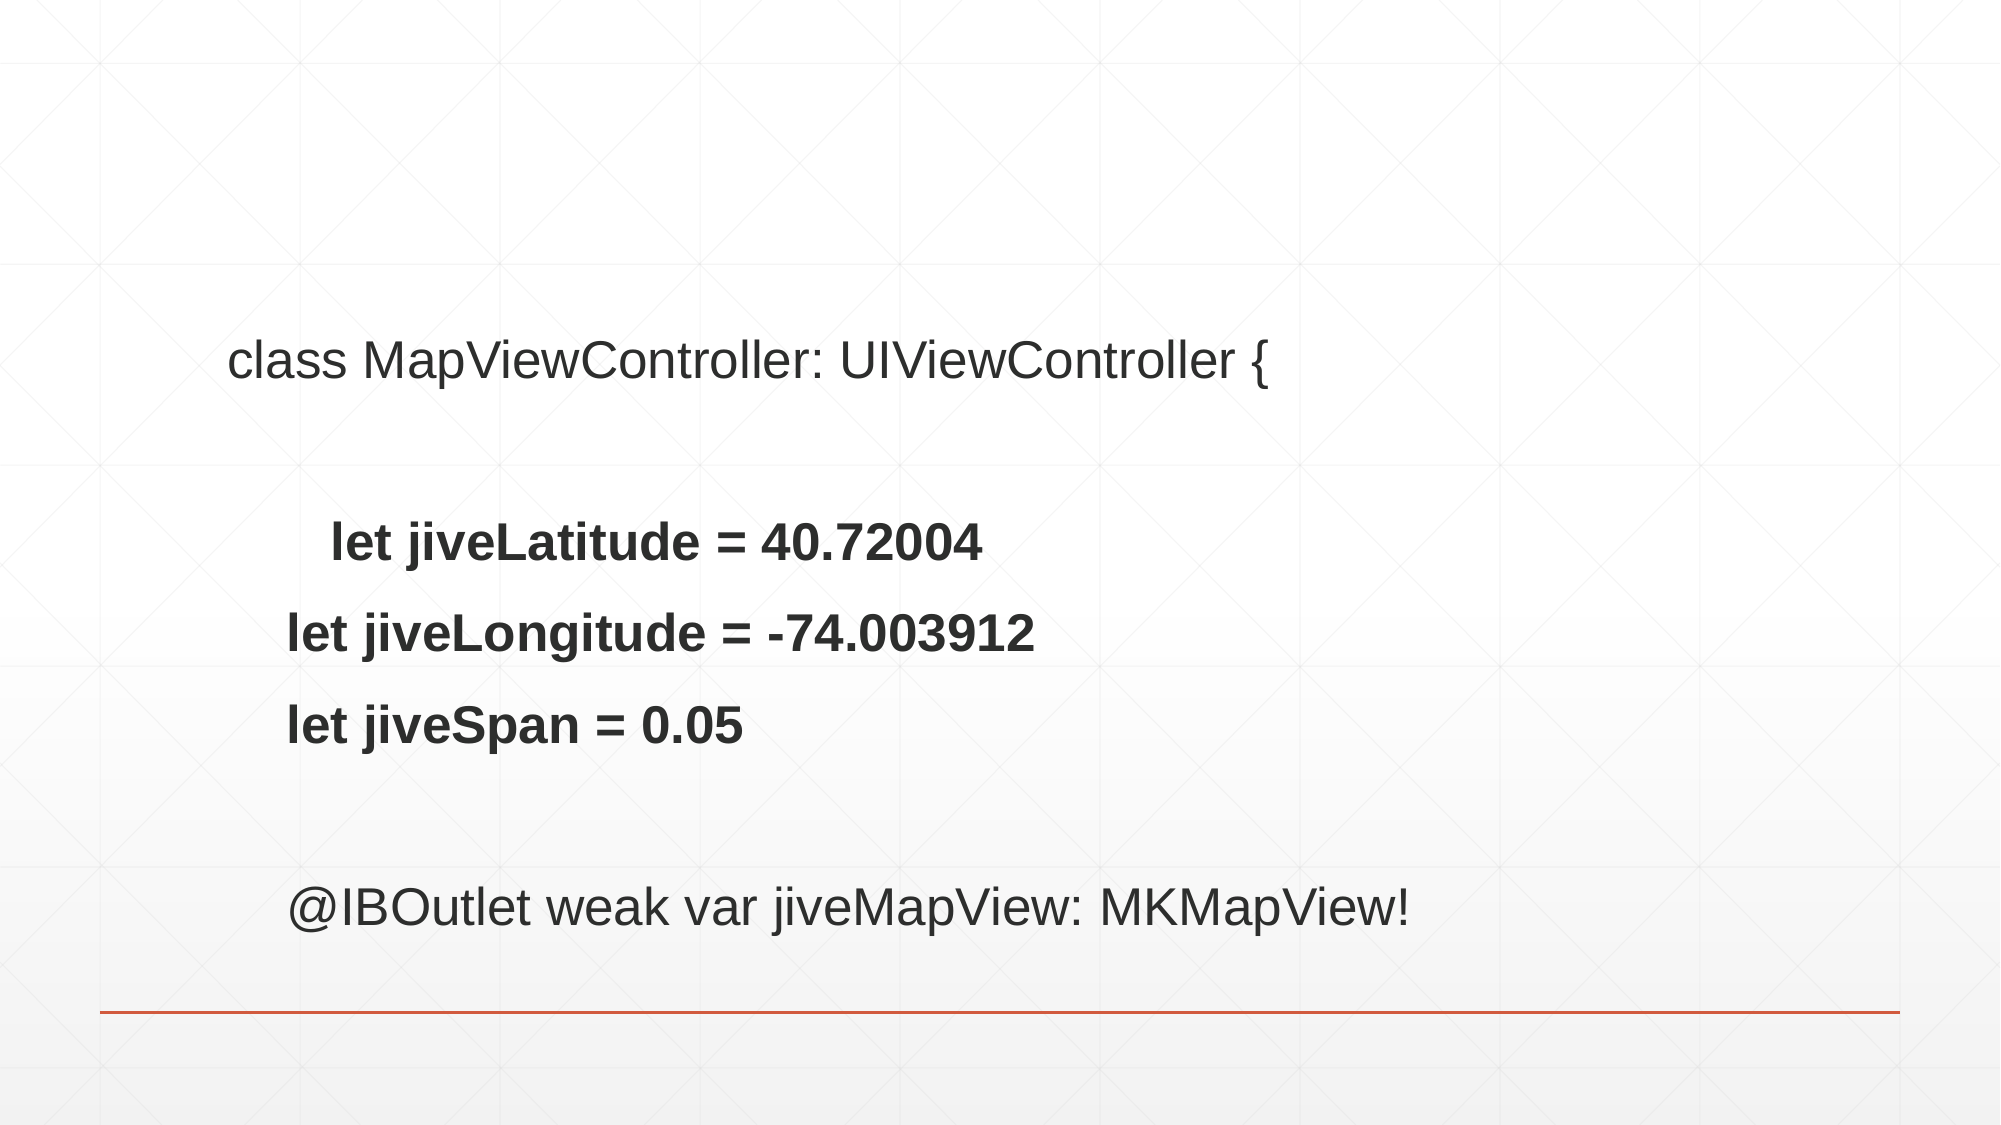

class MapViewController: UIViewController {

       let jiveLatitude = 40.72004
    let jiveLongitude = -74.003912
    let jiveSpan = 0.05

    @IBOutlet weak var jiveMapView: MKMapView!